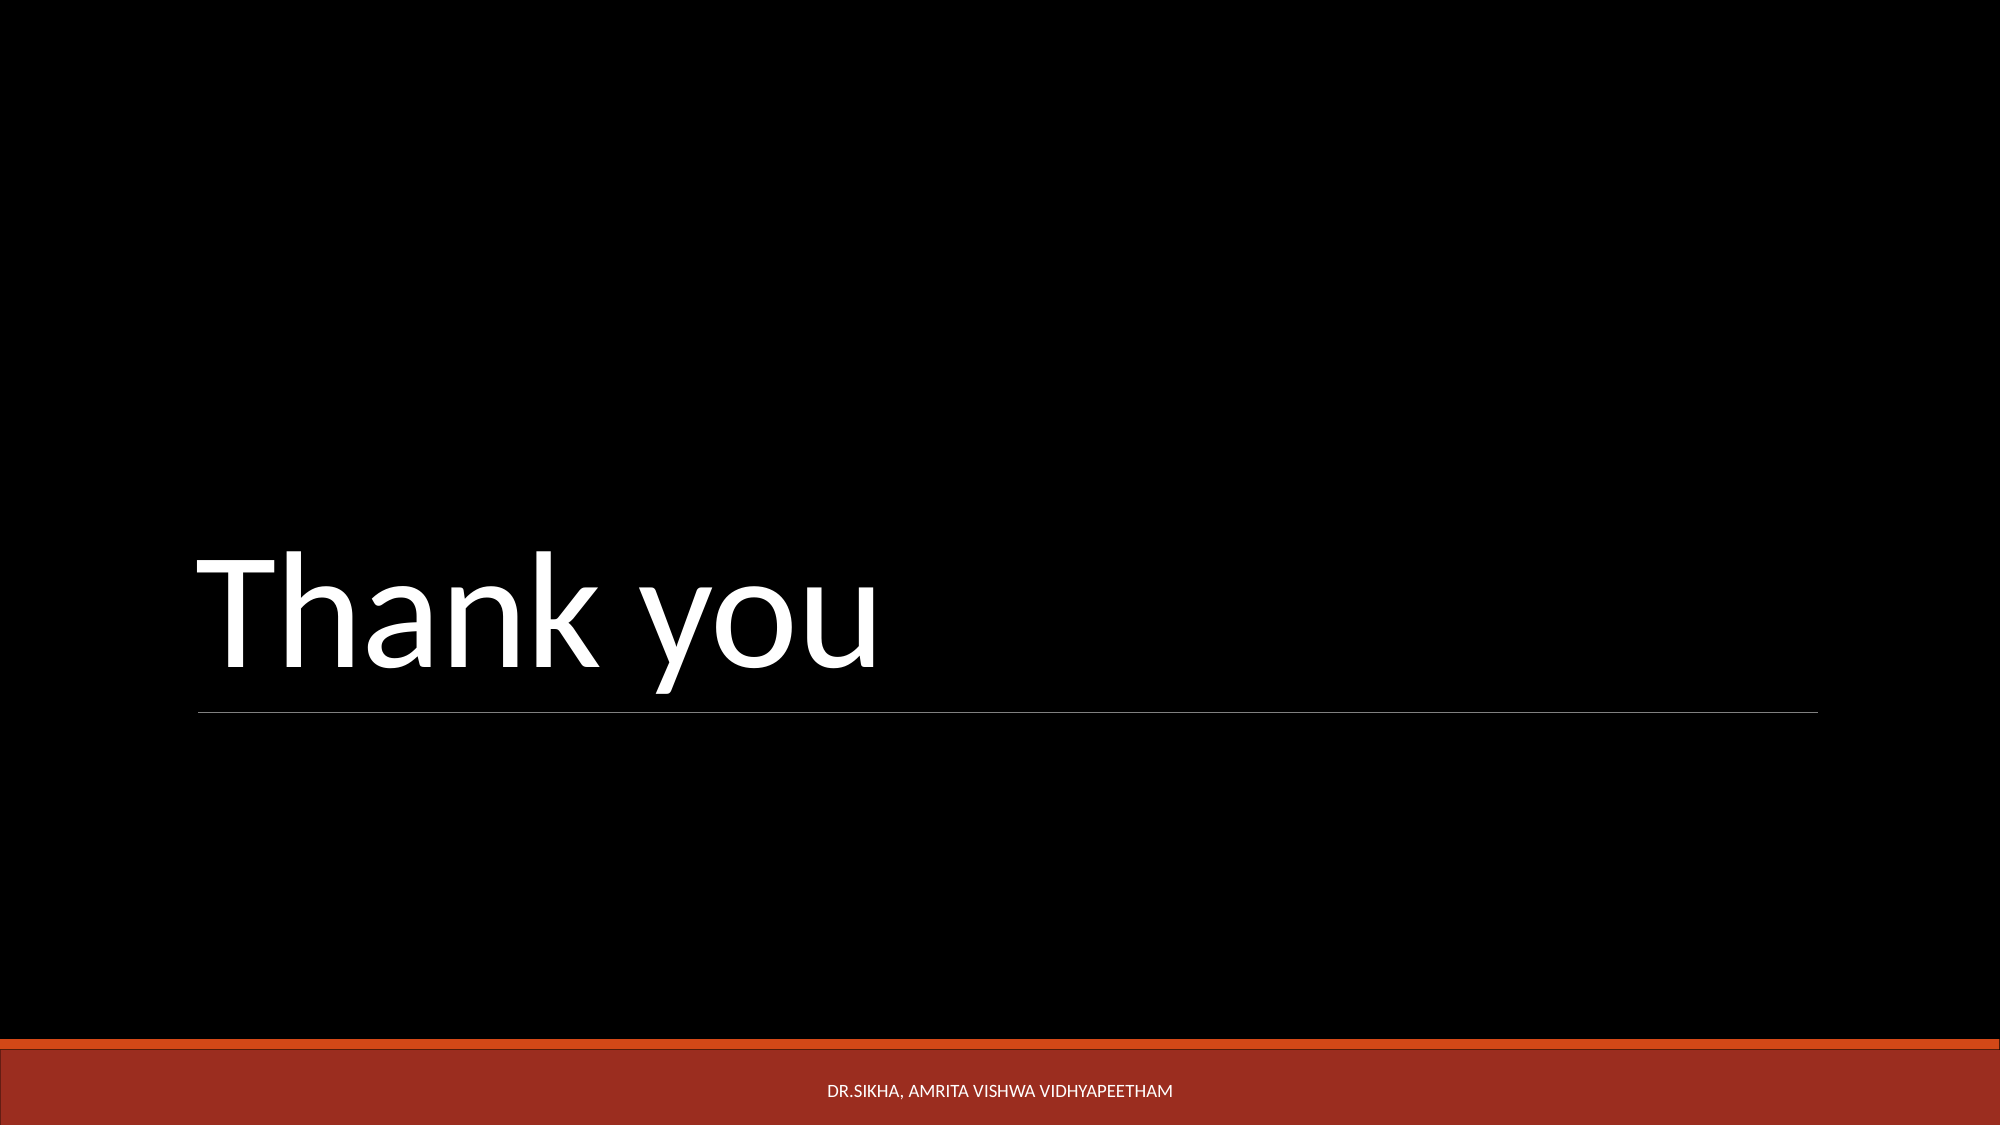

# Thank you

Dr.Sikha, Amrita Vishwa VidhyaPeetham